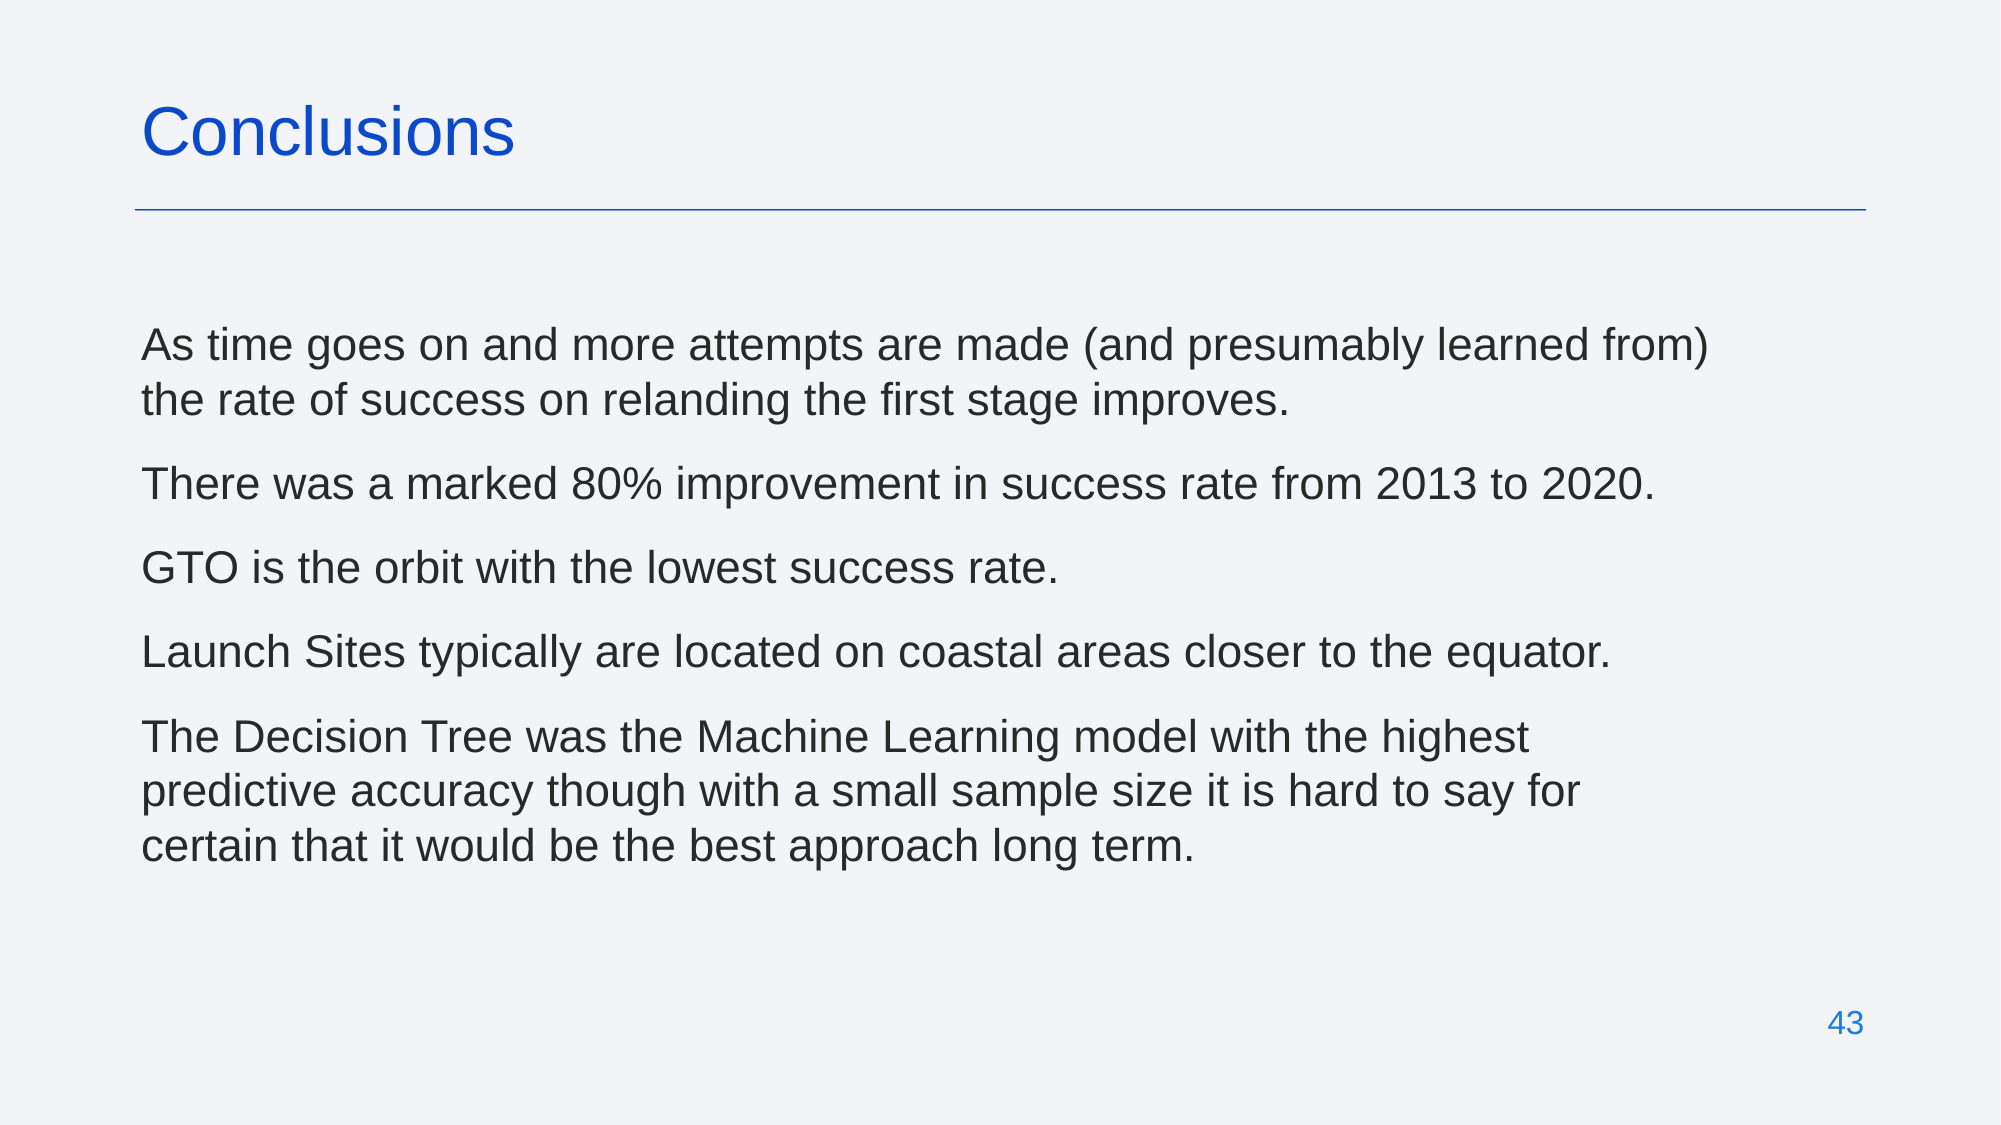

Conclusions
As time goes on and more attempts are made (and presumably learned from) the rate of success on relanding the first stage improves.
There was a marked 80% improvement in success rate from 2013 to 2020.
GTO is the orbit with the lowest success rate.
Launch Sites typically are located on coastal areas closer to the equator.
The Decision Tree was the Machine Learning model with the highest predictive accuracy though with a small sample size it is hard to say for certain that it would be the best approach long term.
43